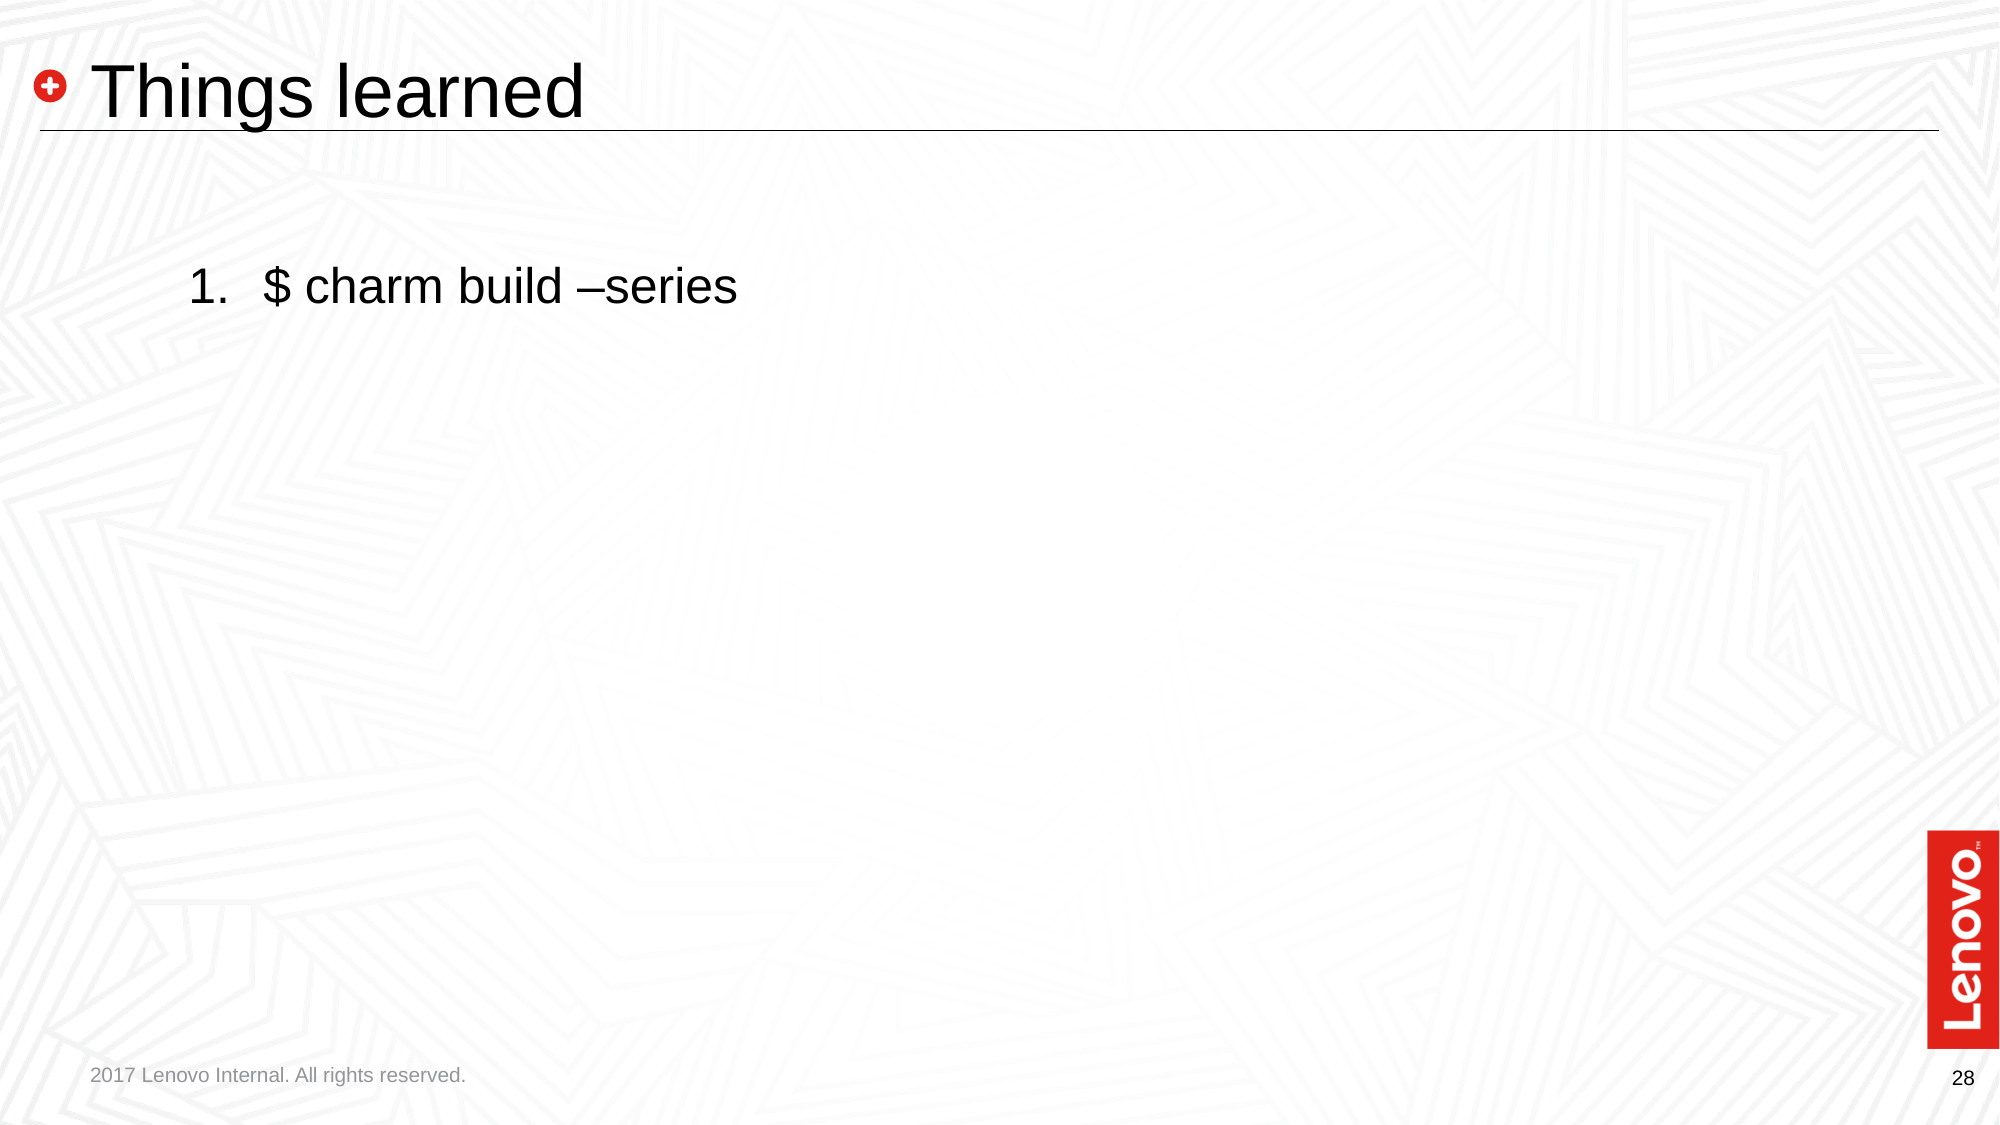

# Things learned

$ charm build –series

2017 Lenovo Internal. All rights reserved.